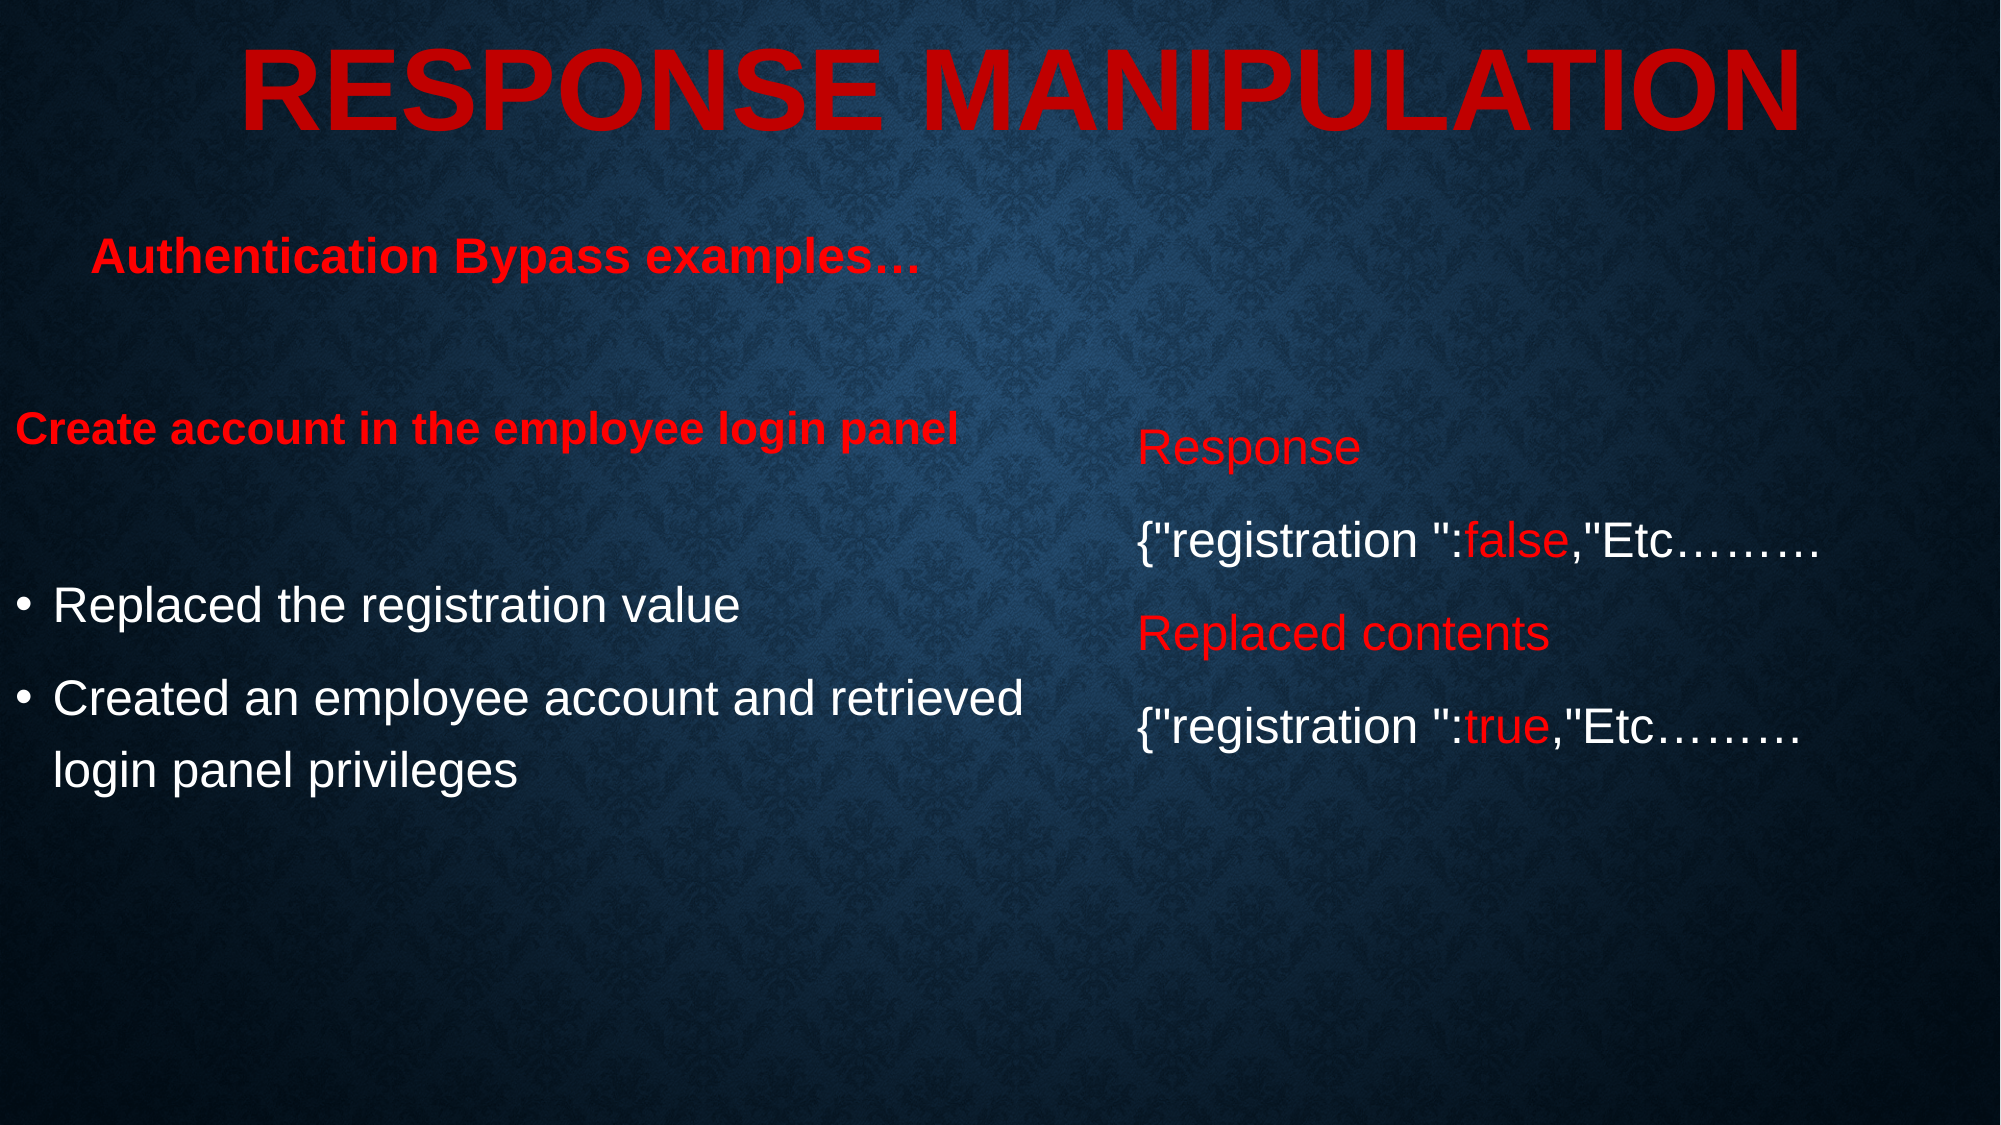

# RESPONSE MANIPULATION

Authentication Bypass examples…

Create account in the employee login panel

Replaced the registration value
Created an employee account and retrieved login panel privileges

Response
{"registration ":false,"Etc………
Replaced contents
{"registration ":true,"Etc………